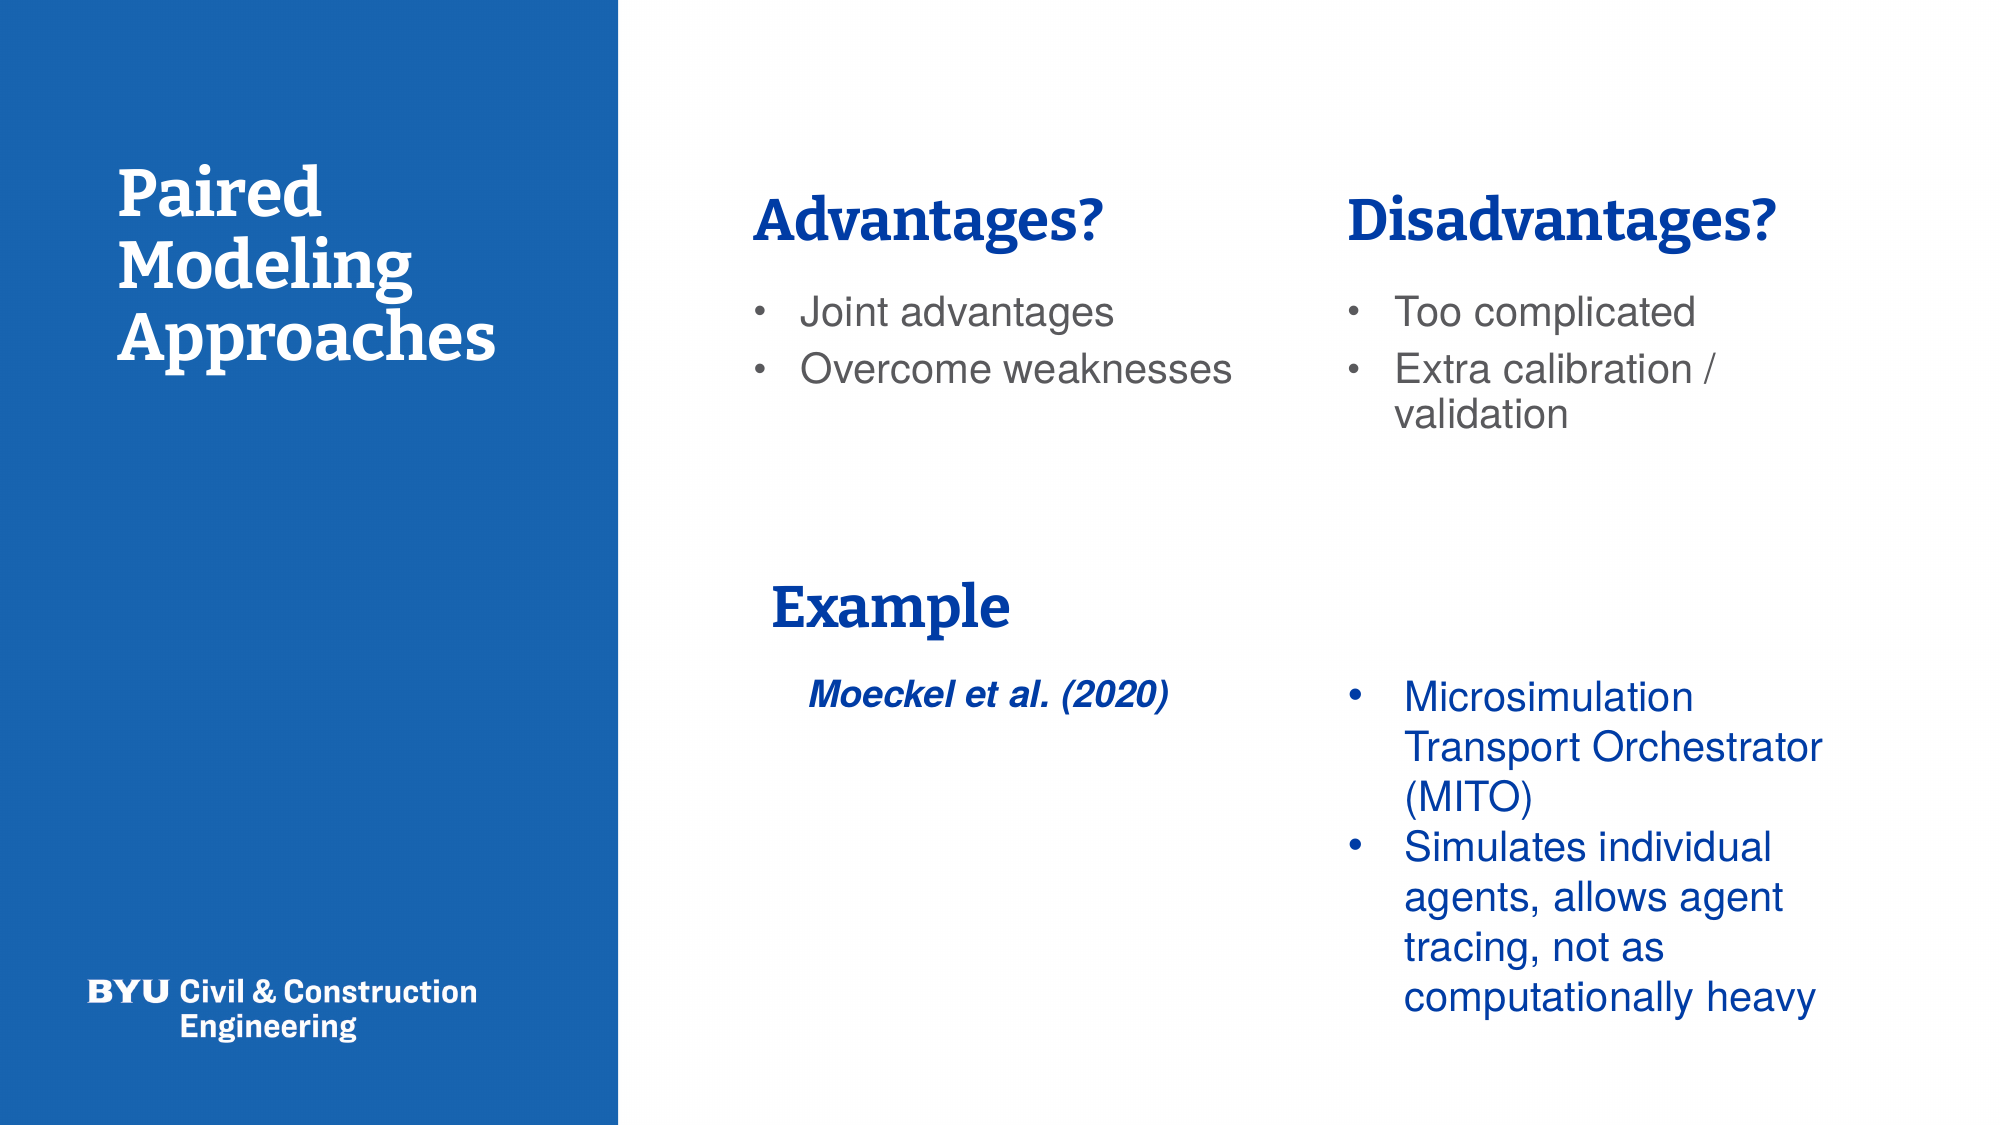

# Paired Modeling Approaches
Advantages?
Disadvantages?
Joint advantages
Overcome weaknesses
Too complicated
Extra calibration / validation

Example
Microsimulation Transport Orchestrator (MITO)
Simulates individual agents, allows agent tracing, not as computationally heavy
Moeckel et al. (2020)